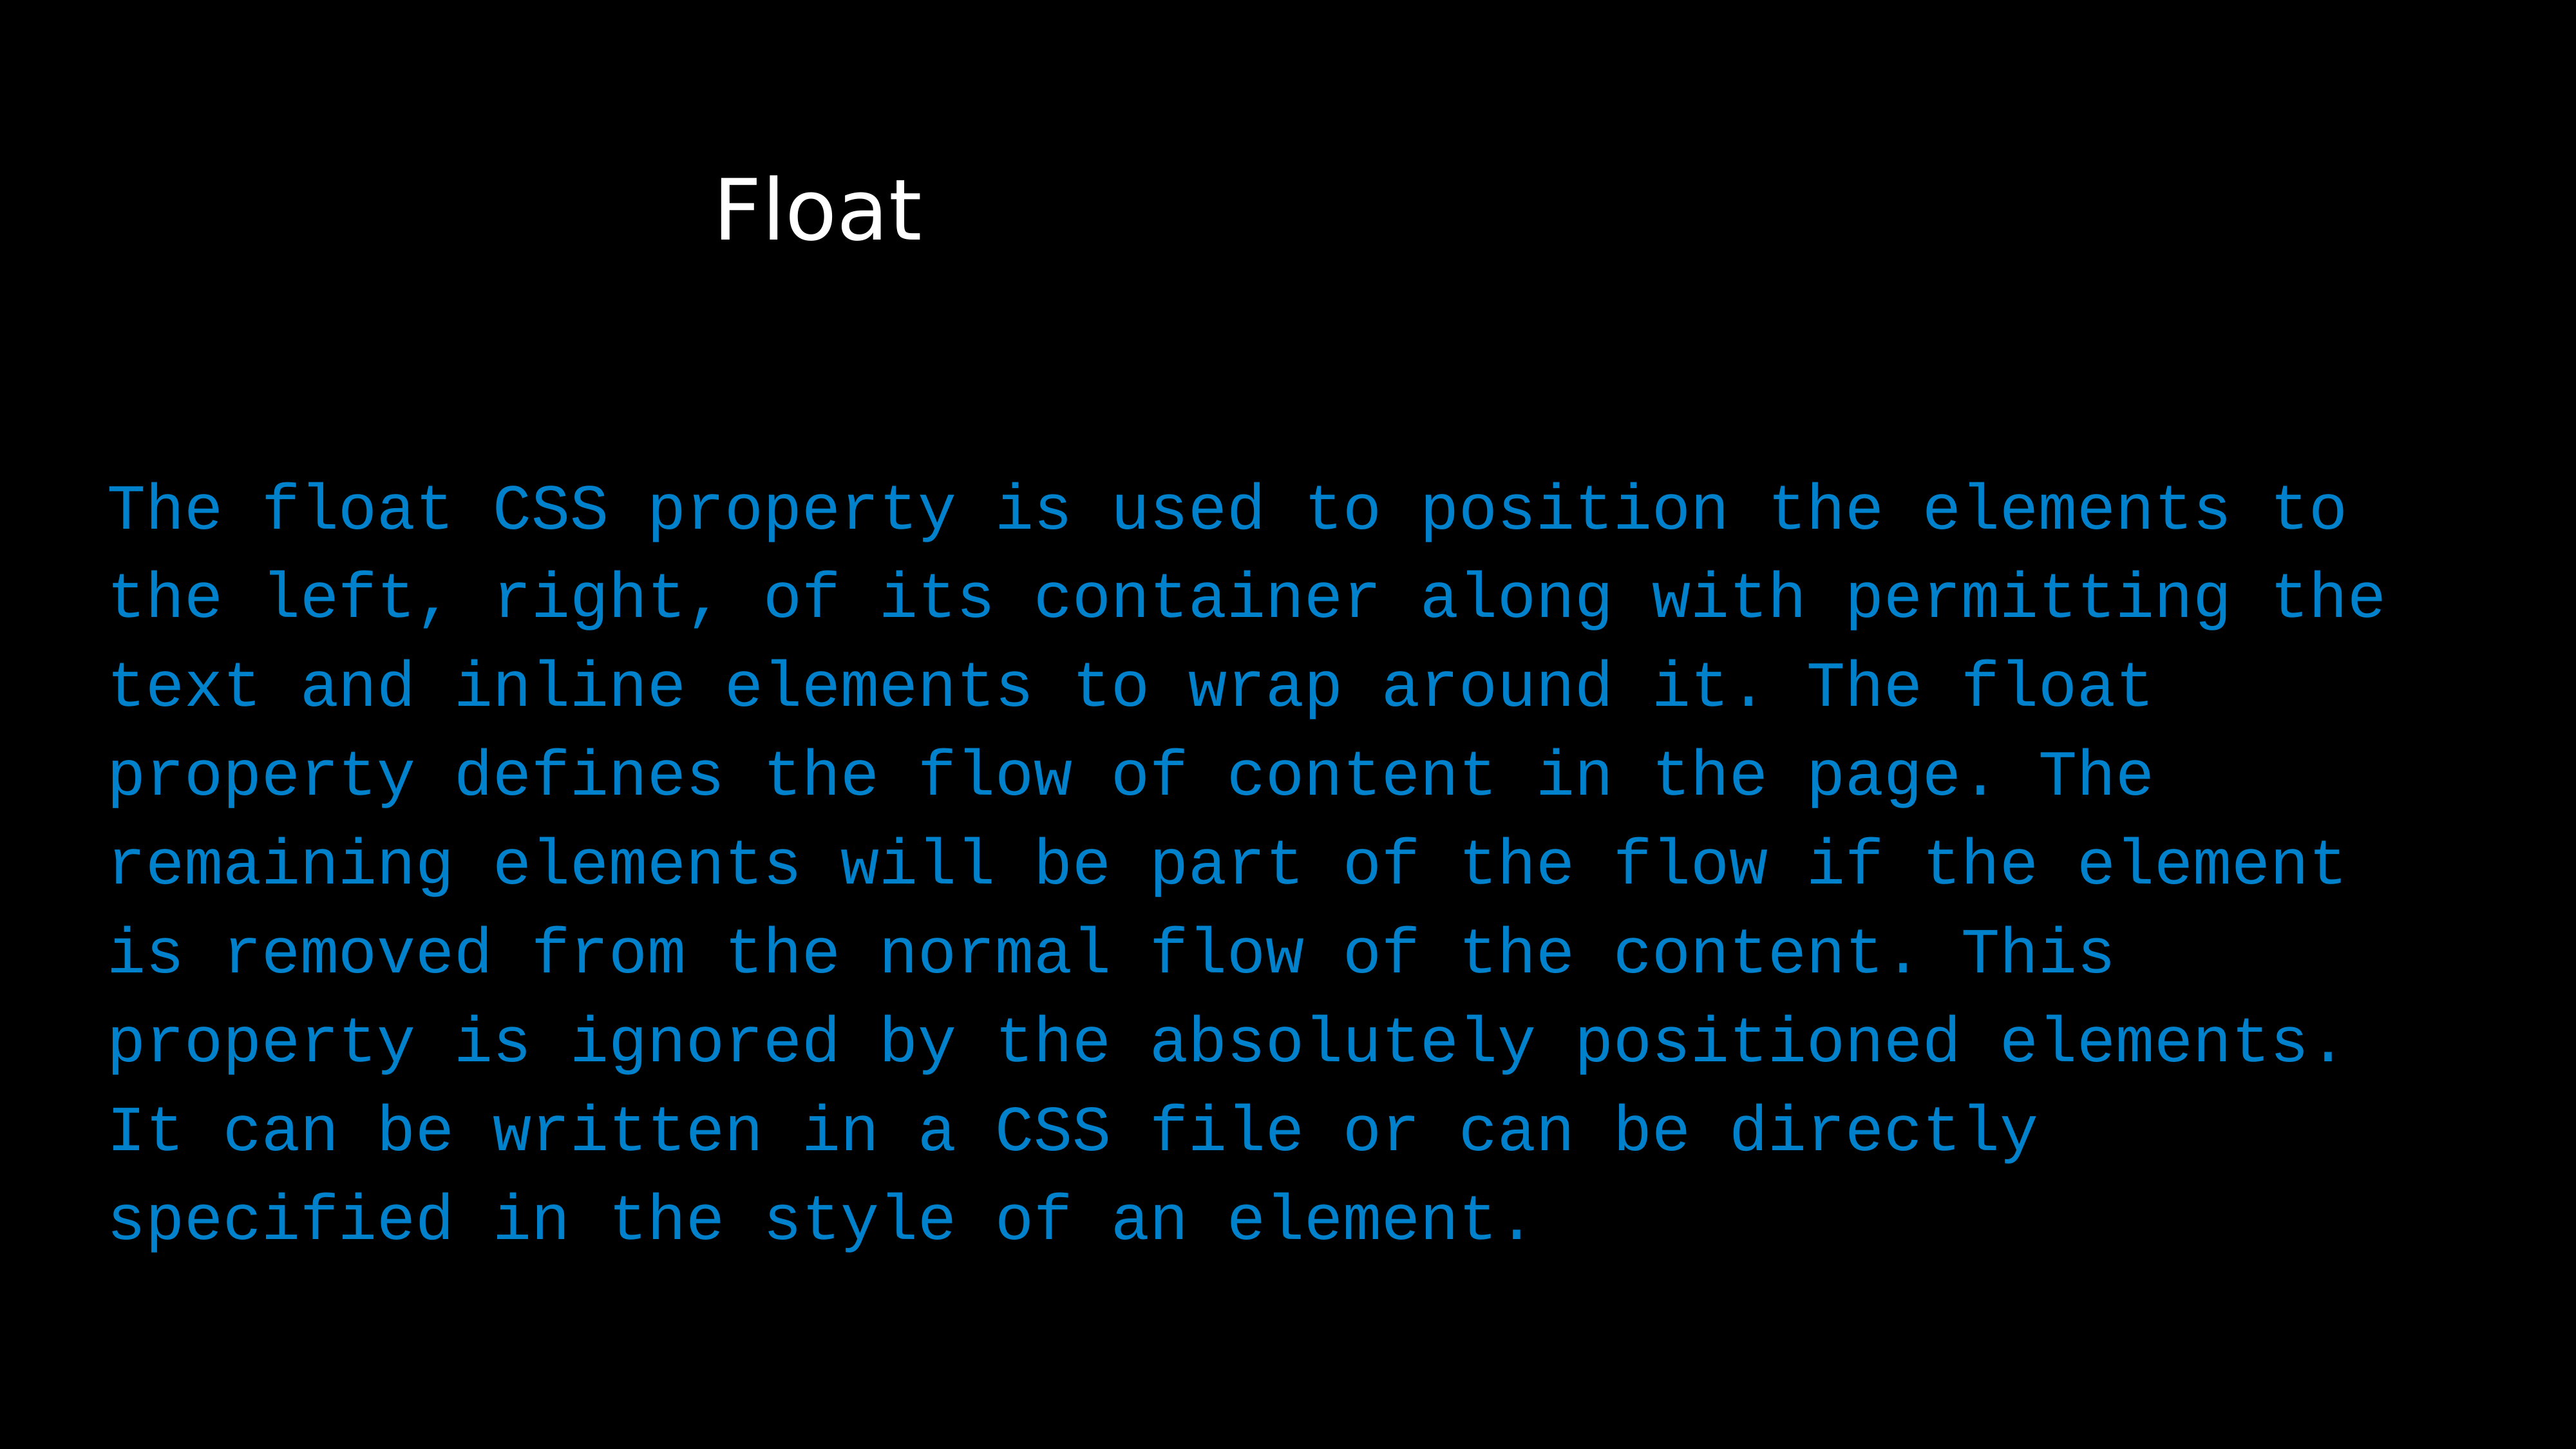

Float

The float CSS property is used to position the elements to the left, right, of its container along with permitting the text and inline elements to wrap around it. The float property defines the flow of content in the page. The remaining elements will be part of the flow if the element is removed from the normal flow of the content. This property is ignored by the absolutely positioned elements. It can be written in a CSS file or can be directly specified in the style of an element.